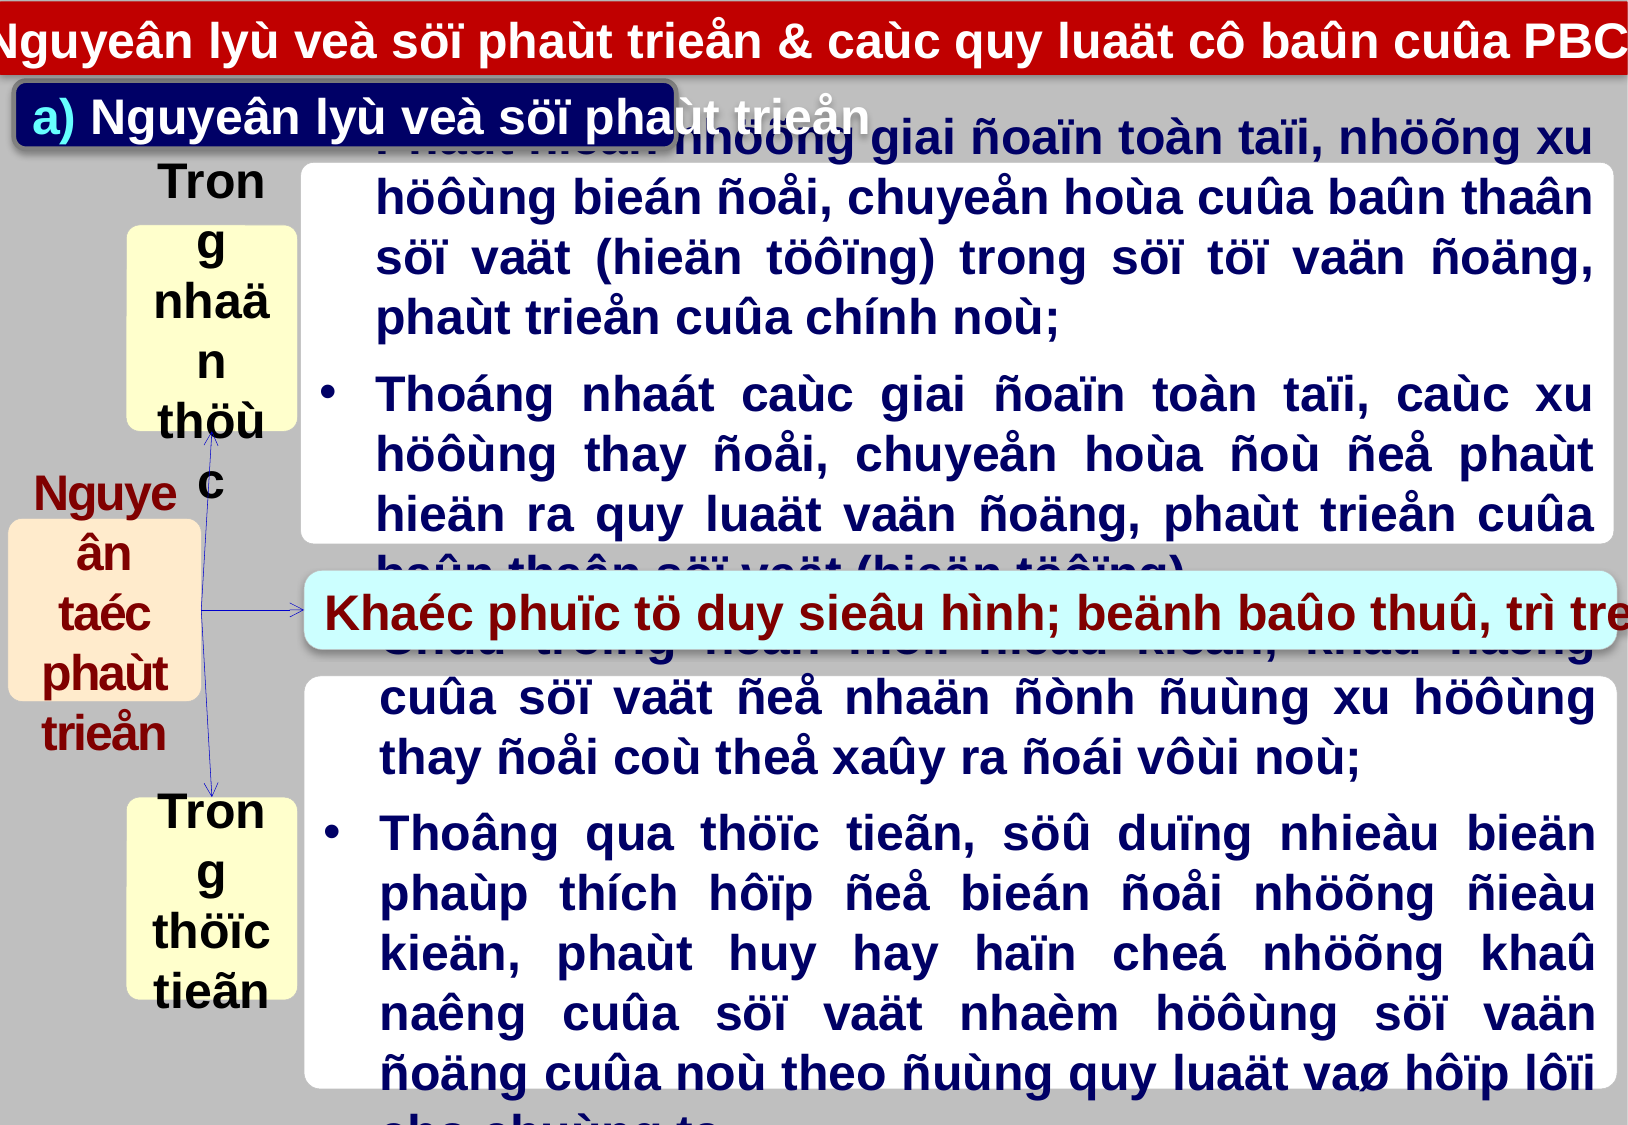

2. Nguyeân lyù veà söï phaùt trieån & caùc quy luaät cô baûn cuûa PBCDV
a) Nguyeân lyù veà söï phaùt trieån
Phaùt hieän nhöõng giai ñoaïn toàn taïi, nhöõng xu höôùng bieán ñoåi, chuyeån hoùa cuûa baûn thaân söï vaät (hieän töôïng) trong söï töï vaän ñoäng, phaùt trieån cuûa chính noù;
Thoáng nhaát caùc giai ñoaïn toàn taïi, caùc xu höôùng thay ñoåi, chuyeån hoùa ñoù ñeå phaùt hieän ra quy luaät vaän ñoäng, phaùt trieån cuûa baûn thaân söï vaät (hieän töôïng).
Trong nhaän thöùc
Nguyeân taéc phaùt trieån
Khaéc phuïc tö duy sieâu hình; beänh baûo thuû, trì treä, giaùo ñieàu…
Chuù troïng ñeán moïi ñieàu kieän, khaû naêng cuûa söï vaät ñeå nhaän ñònh ñuùng xu höôùng thay ñoåi coù theå xaûy ra ñoái vôùi noù;
Thoâng qua thöïc tieãn, söû duïng nhieàu bieän phaùp thích hôïp ñeå bieán ñoåi nhöõng ñieàu kieän, phaùt huy hay haïn cheá nhöõng khaû naêng cuûa söï vaät nhaèm höôùng söï vaän ñoäng cuûa noù theo ñuùng quy luaät vaø hôïp lôïi cho chuùng ta.
Trong thöïc tieãn